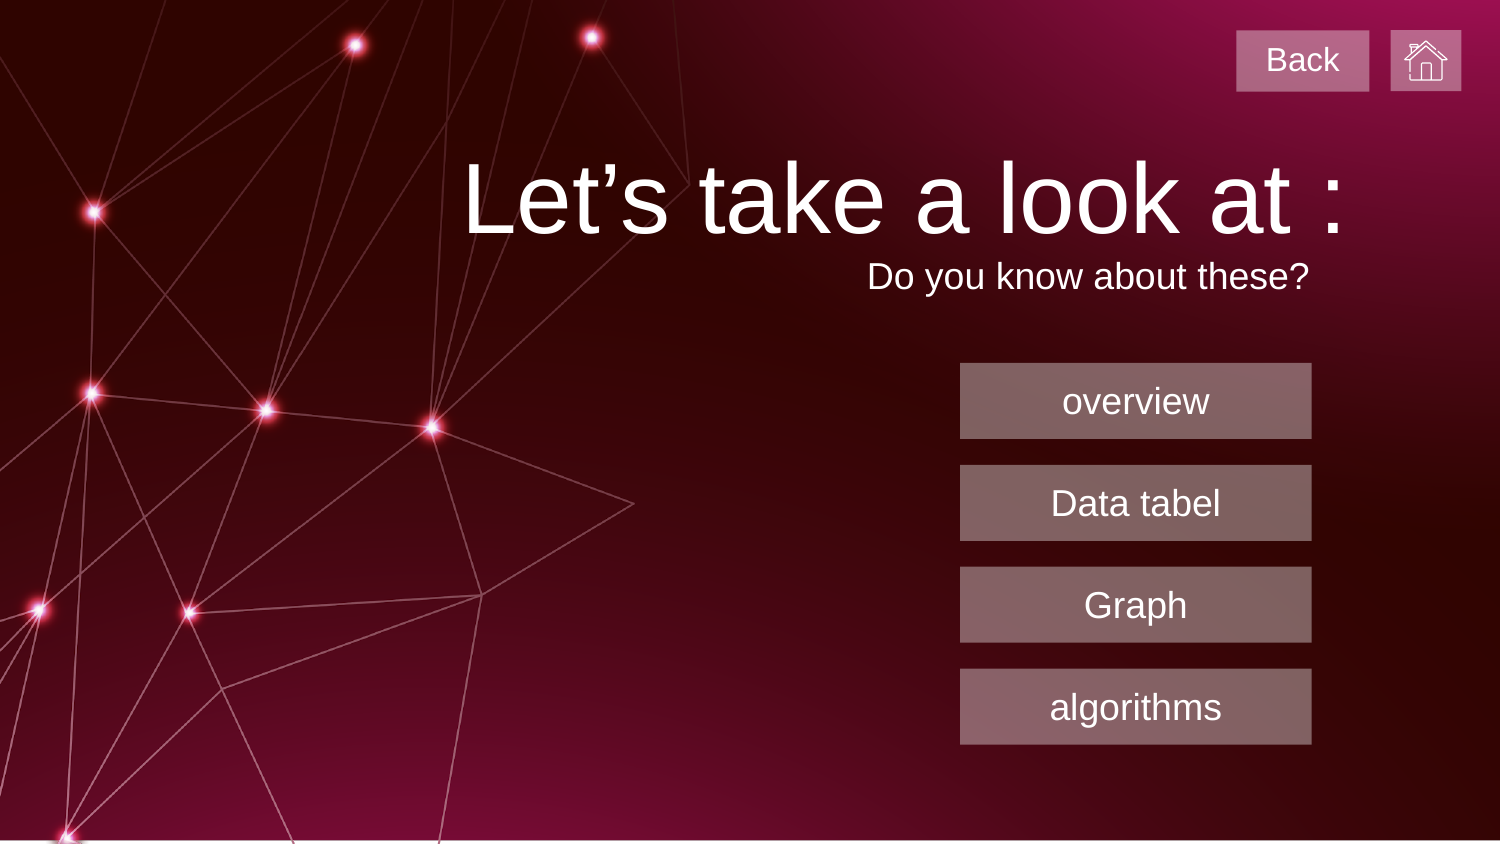

Back

# Let’s take a look at :
Do you know about these?
overview

Data tabel

Graph

algorithms